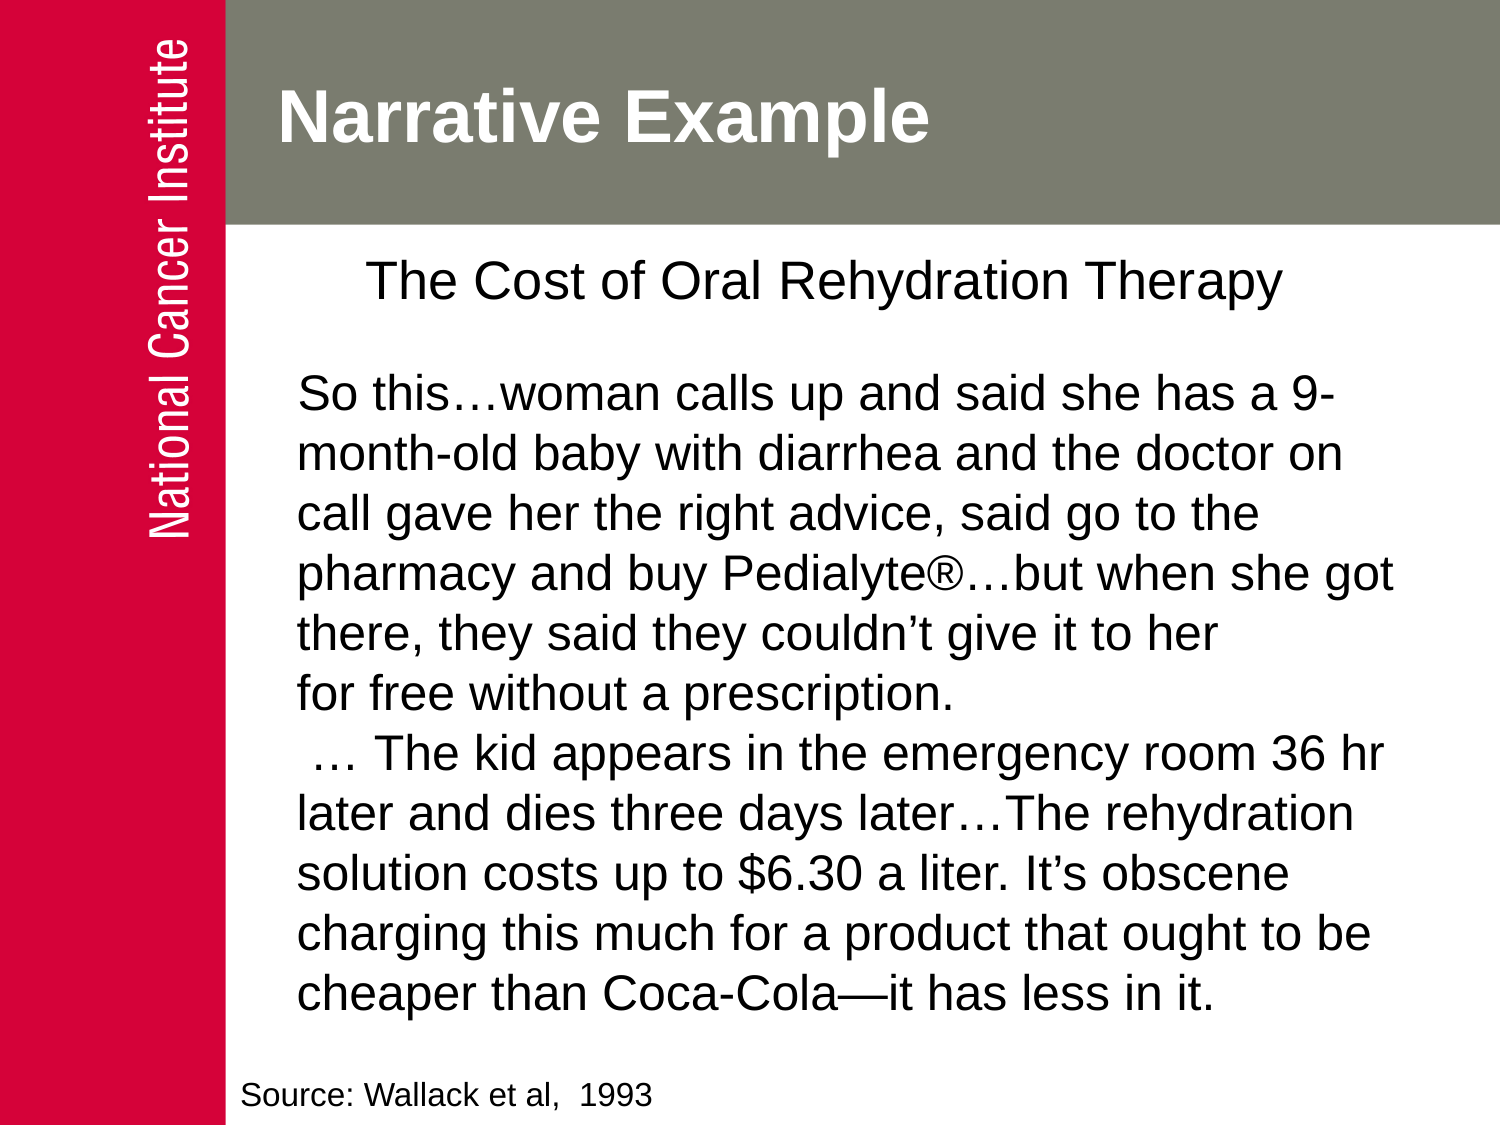

# Narrative Example
The Cost of Oral Rehydration Therapy

     So this…woman calls up and said she has a 9-month-old baby with diarrhea and the doctor on call gave her the right advice, said go to the pharmacy and buy Pedialyte®…but when she got there, they said they couldn’t give it to her
	for free without a prescription.
     … The kid appears in the emergency room 36 hr later and dies three days later…The rehydration solution costs up to $6.30 a liter. It’s obscene charging this much for a product that ought to be cheaper than Coca-Cola—it has less in it.

Source: Wallack et al,  1993